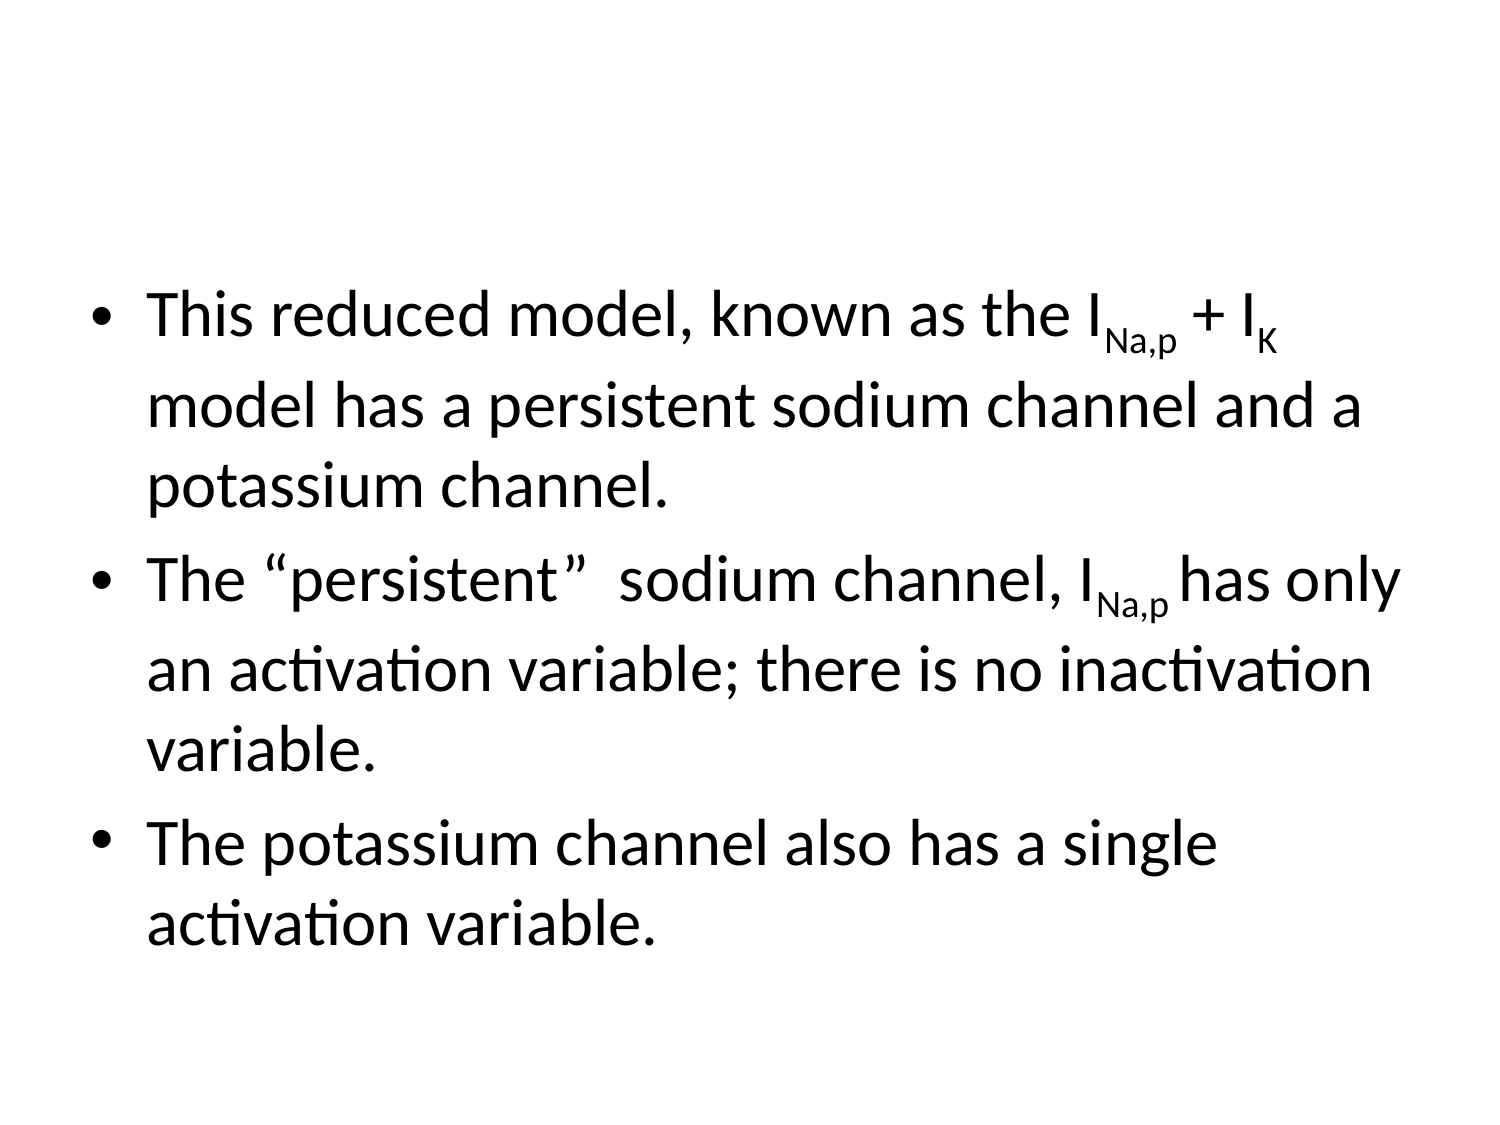

#
This reduced model, known as the INa,p + IK model has a persistent sodium channel and a potassium channel.
The “persistent”  sodium channel, INa,p has only an activation variable; there is no inactivation variable.
The potassium channel also has a single activation variable.